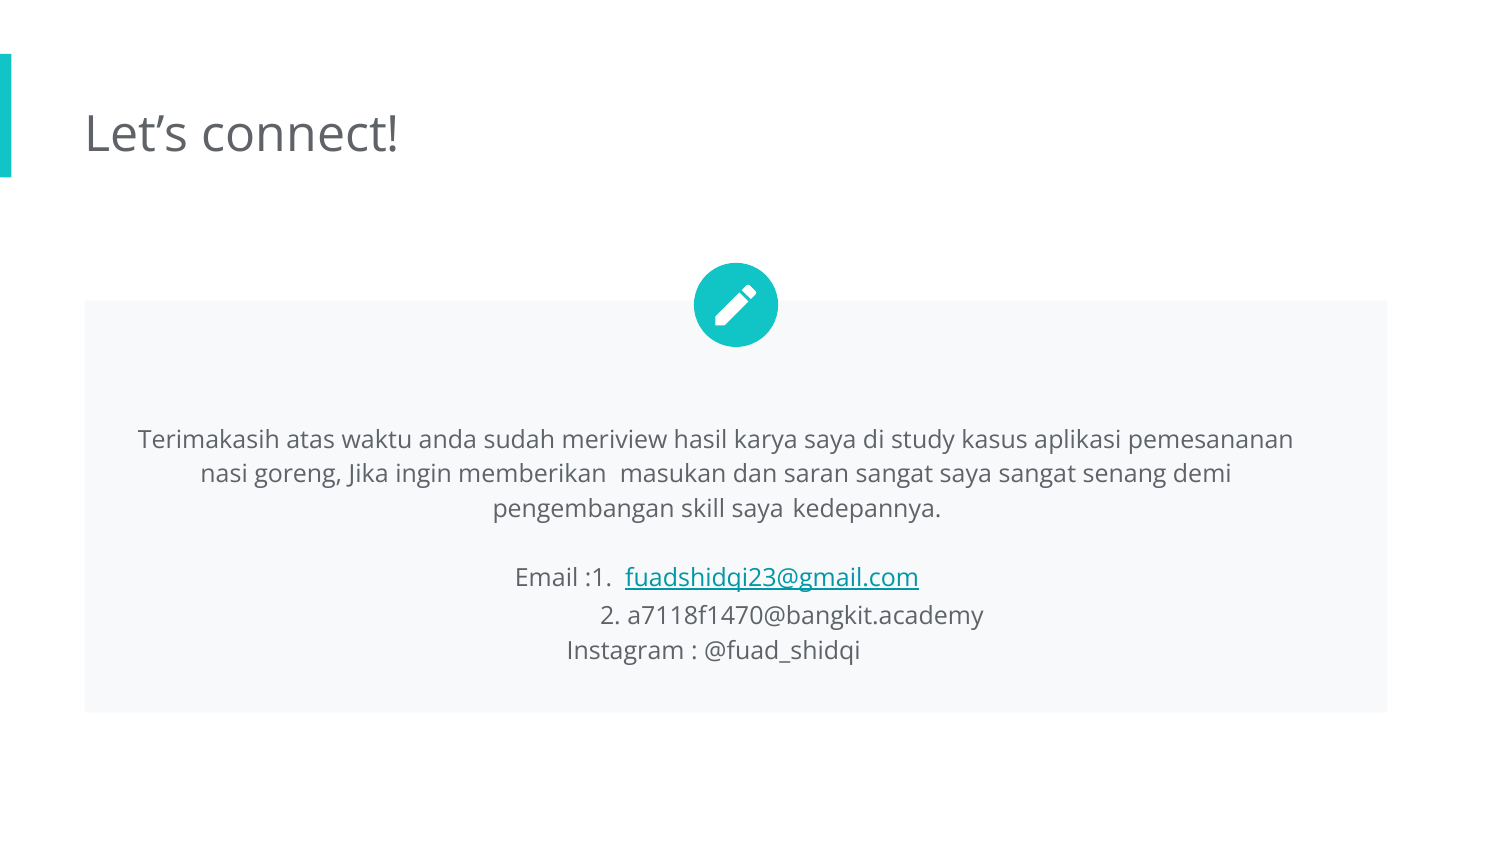

Let’s connect!

Terimakasih atas waktu anda sudah meriview hasil karya saya di study kasus aplikasi pemesananan nasi goreng, Jika ingin memberikan  masukan dan saran sangat saya sangat senang demi pengembangan skill saya	kedepannya.

Email :1.  fuadshidqi23@gmail.com
	2. a7118f1470@bangkit.academy
Instagram : @fuad_shidqi